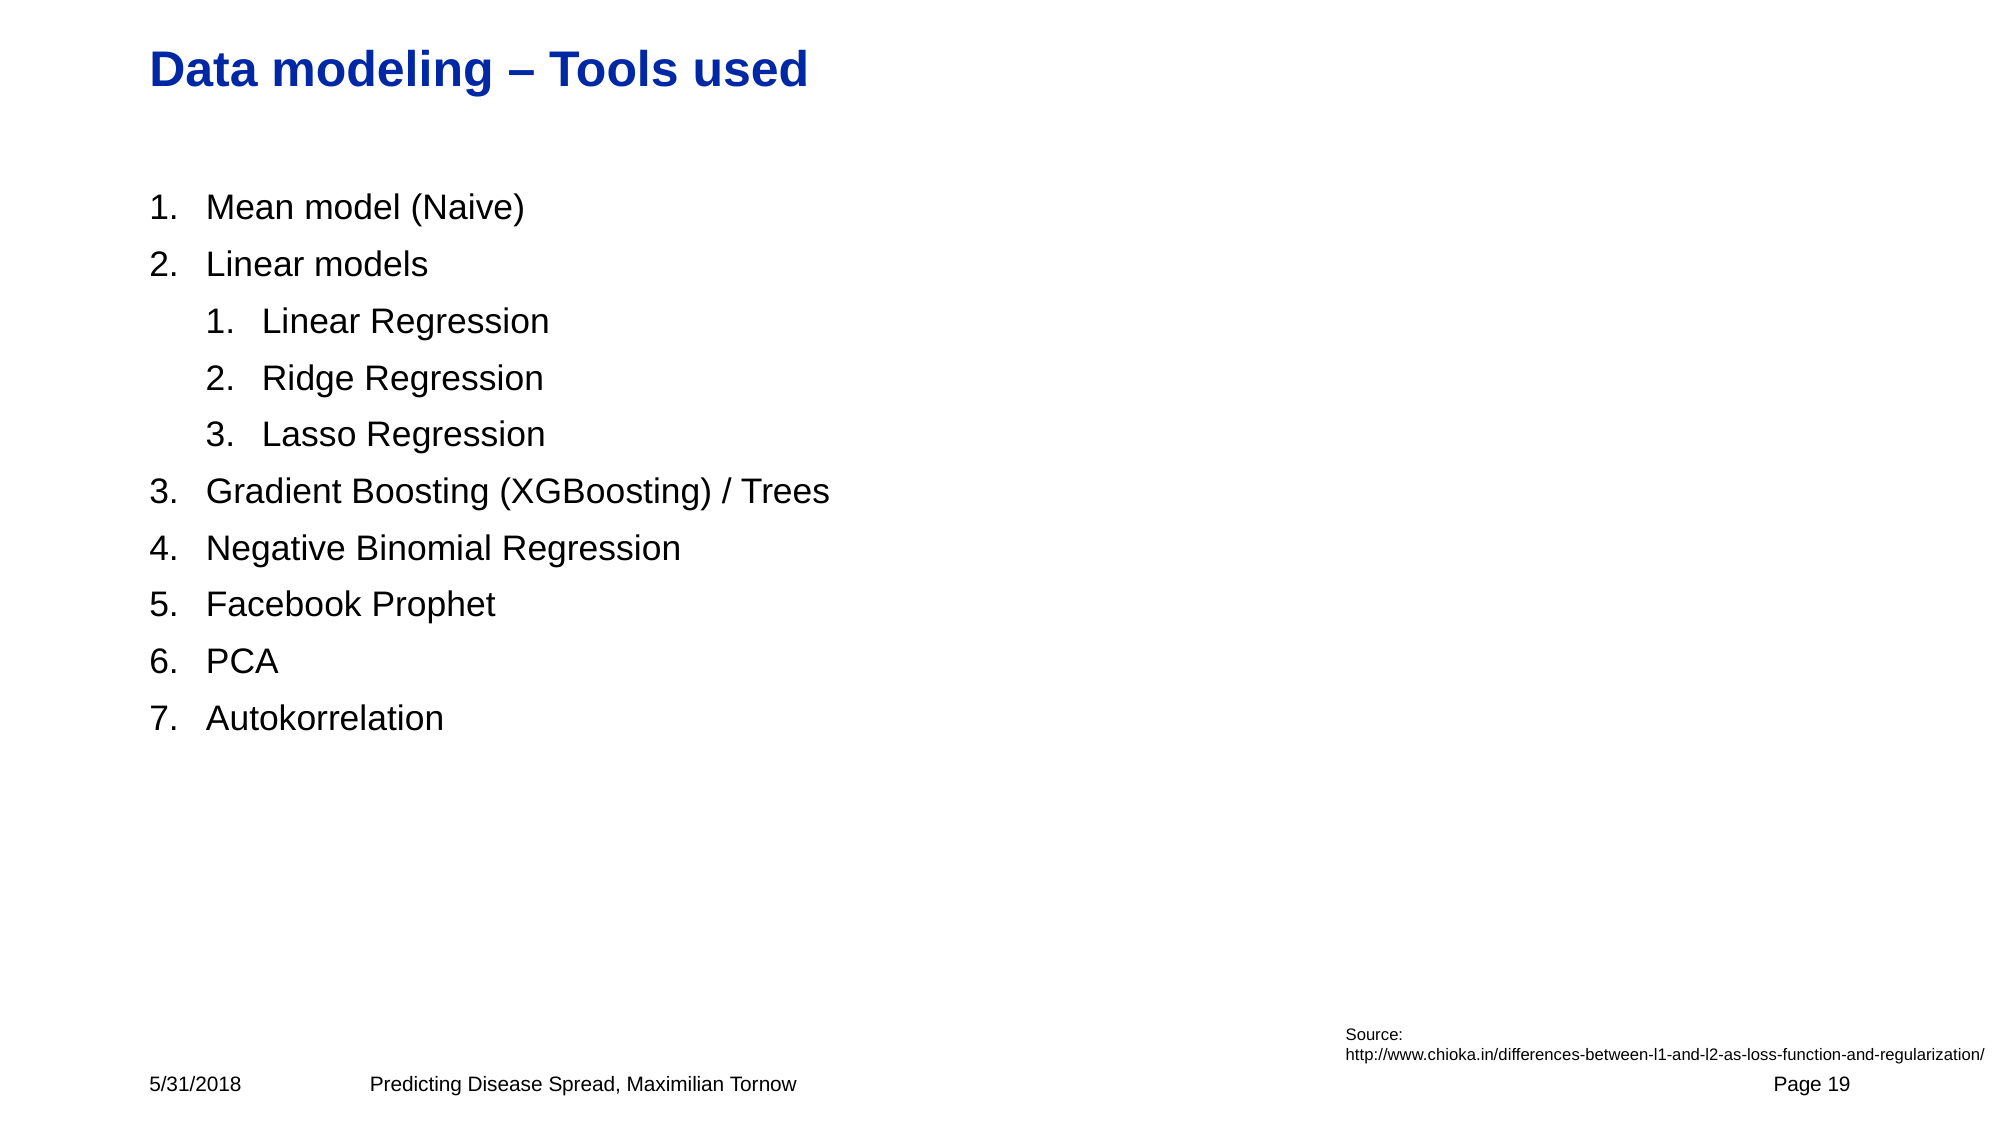

# Data modeling – Tools used
Mean model (Naive)
Linear models
Linear Regression
Ridge Regression
Lasso Regression
Gradient Boosting (XGBoosting) / Trees
Negative Binomial Regression
Facebook Prophet
PCA
Autokorrelation

Source:
http://www.chioka.in/differences-between-l1-and-l2-as-loss-function-and-regularization/
5/31/2018
Predicting Disease Spread, Maximilian Tornow
Page 19